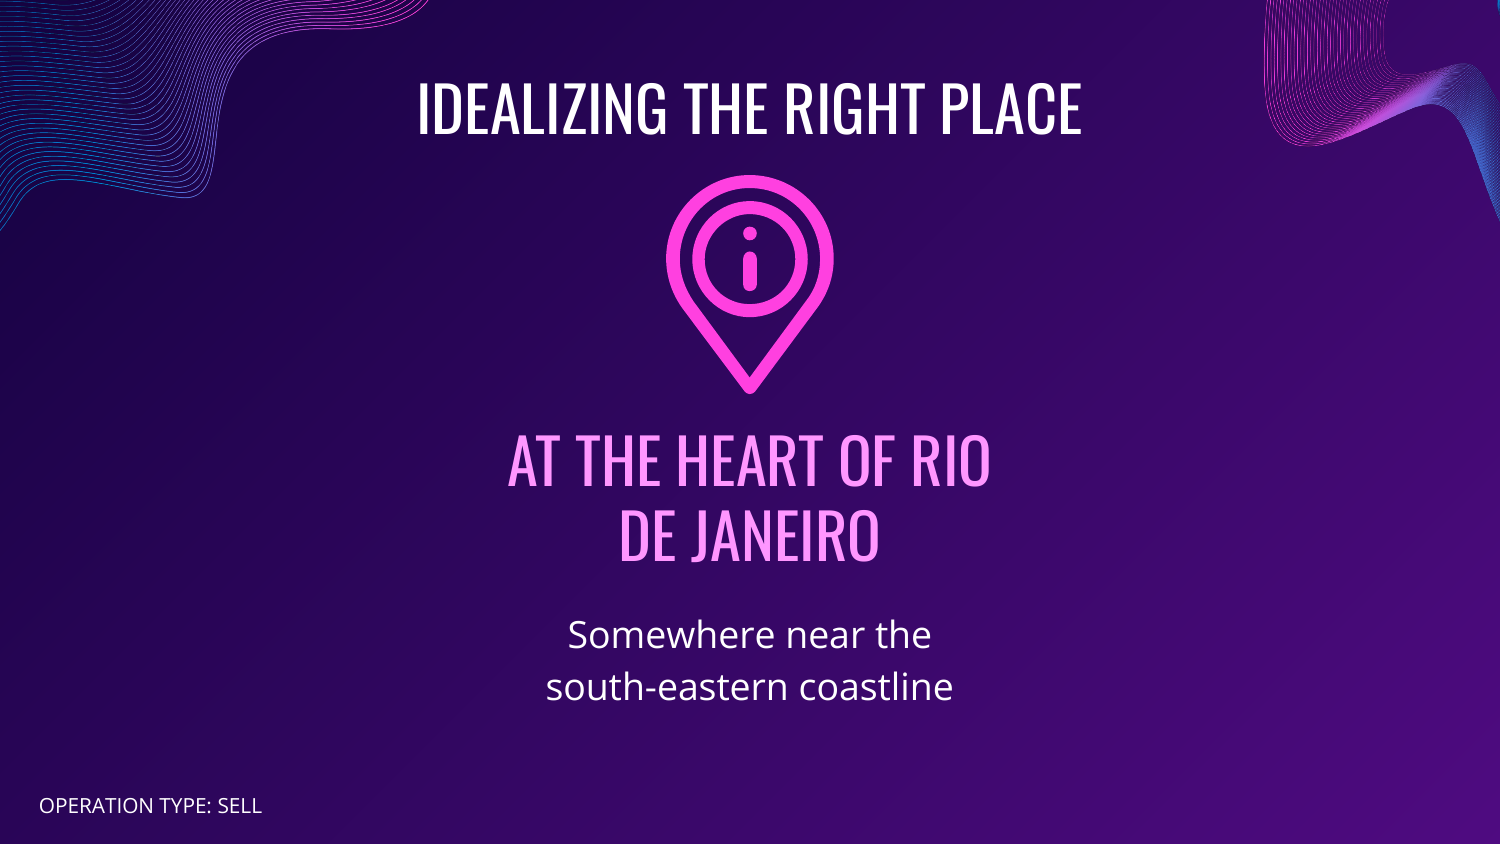

# IDEALIZING THE RIGHT PLACE

AT THE HEART OF RIO DE JANEIRO
Somewhere near the south-eastern coastline

OPERATION TYPE: SELL